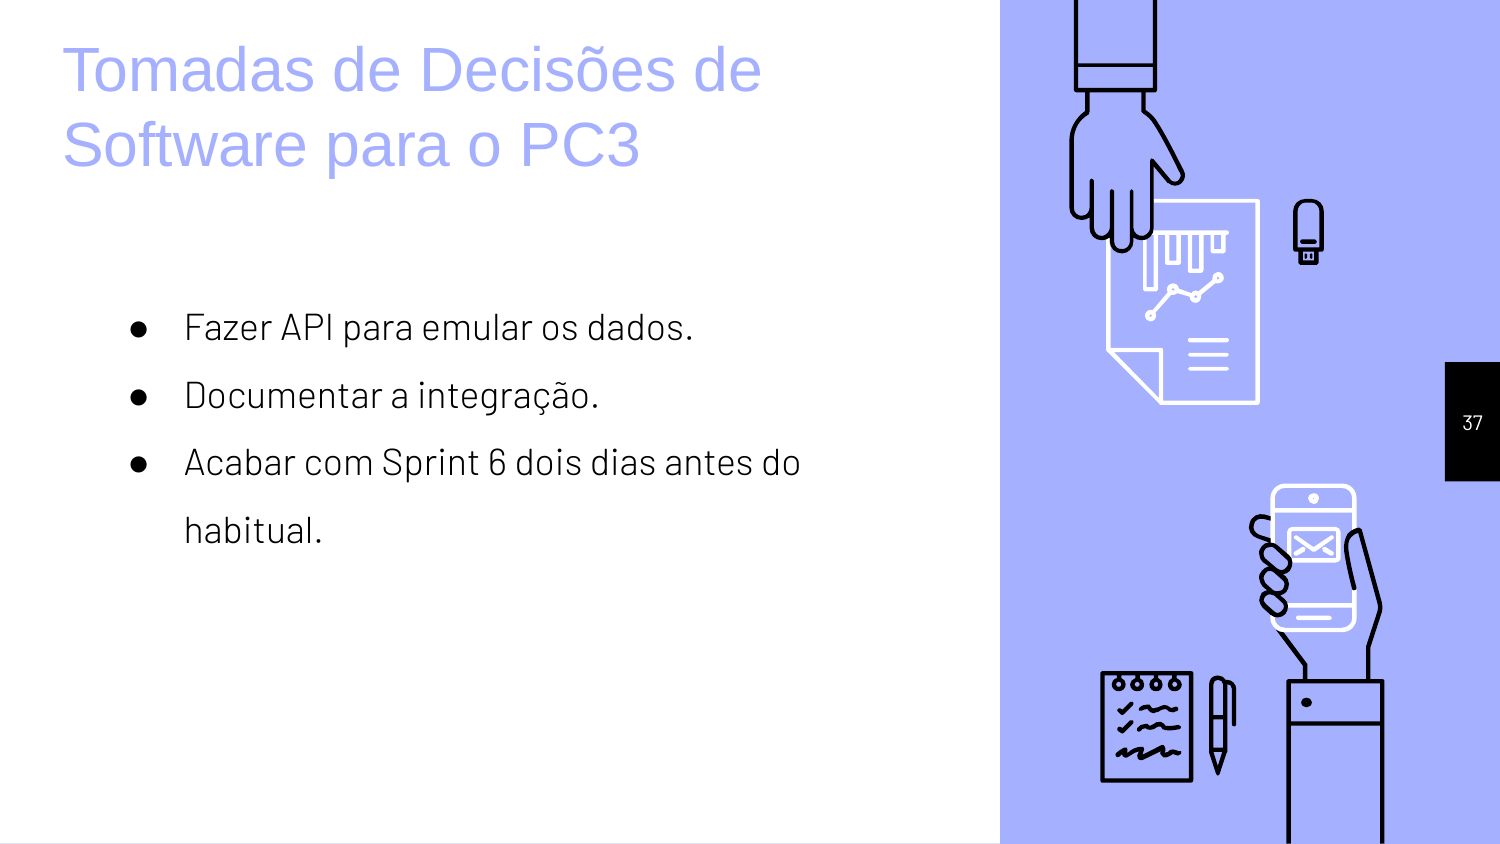

# Tomadas de Decisões de Software para o PC3
Fazer API para emular os dados.
Documentar a integração.
Acabar com Sprint 6 dois dias antes do habitual.
37